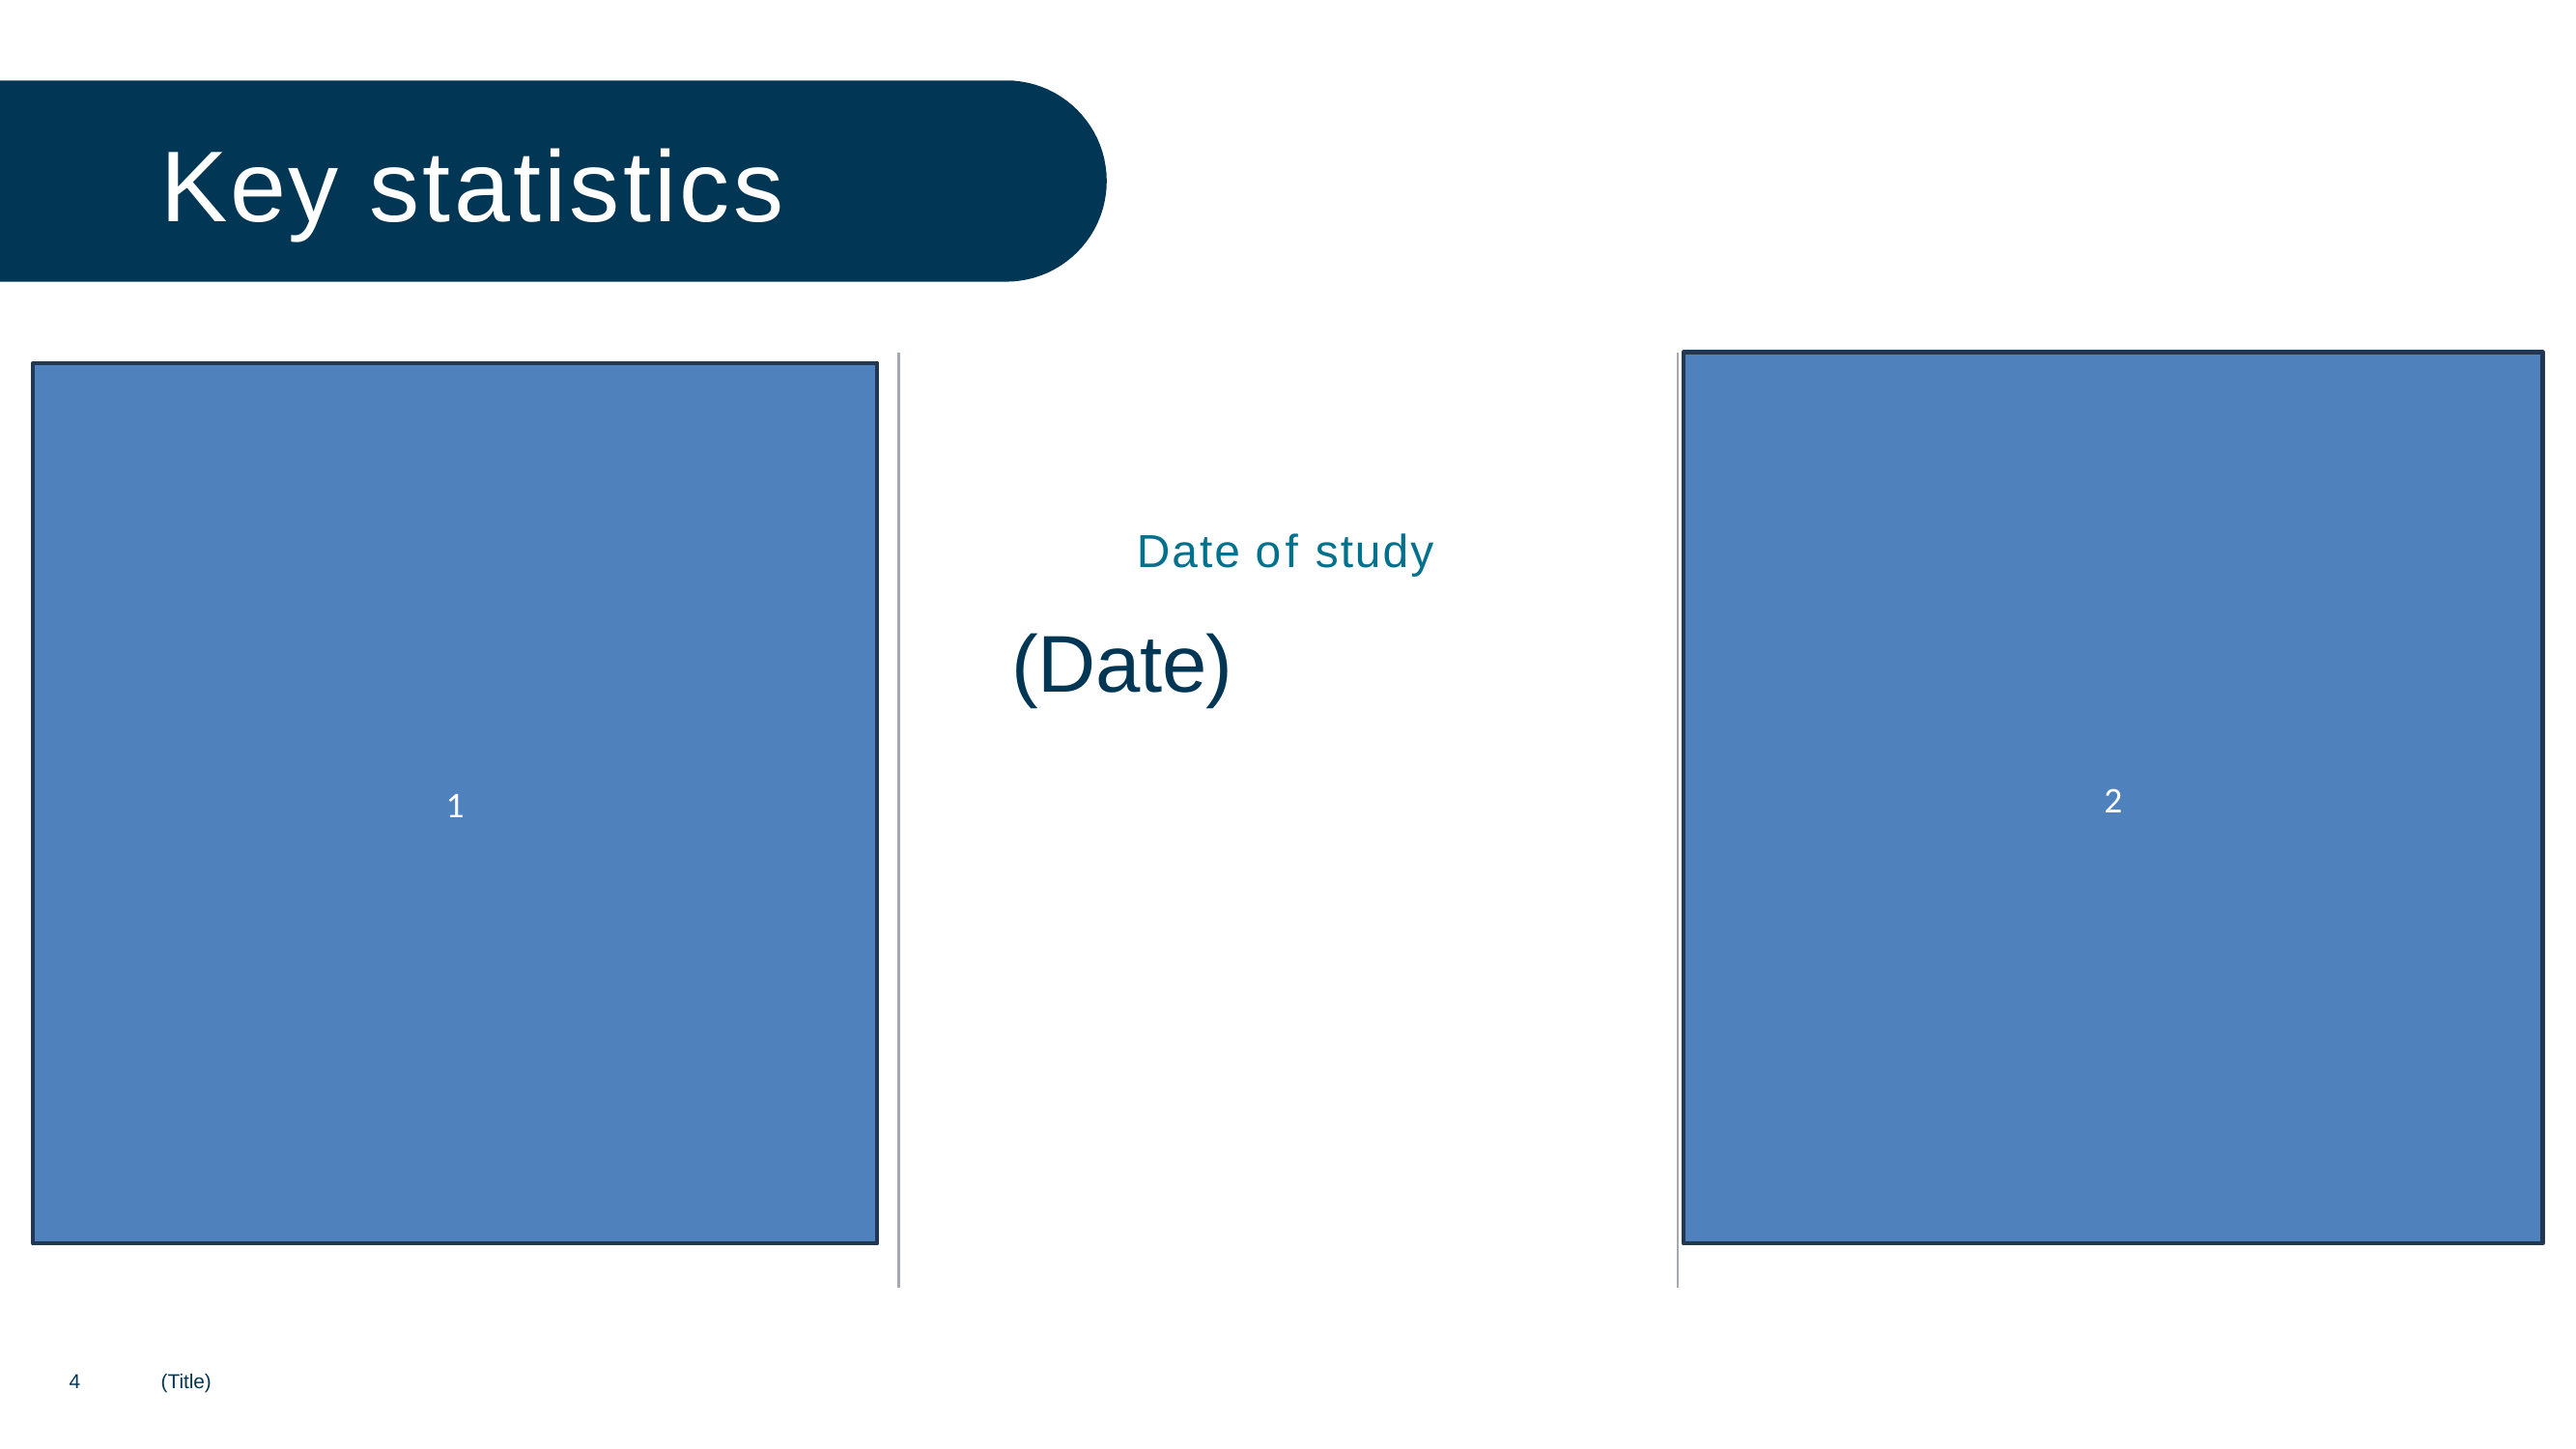

# Key statistics

2
1
Date of study
(Date)
4
(Title)